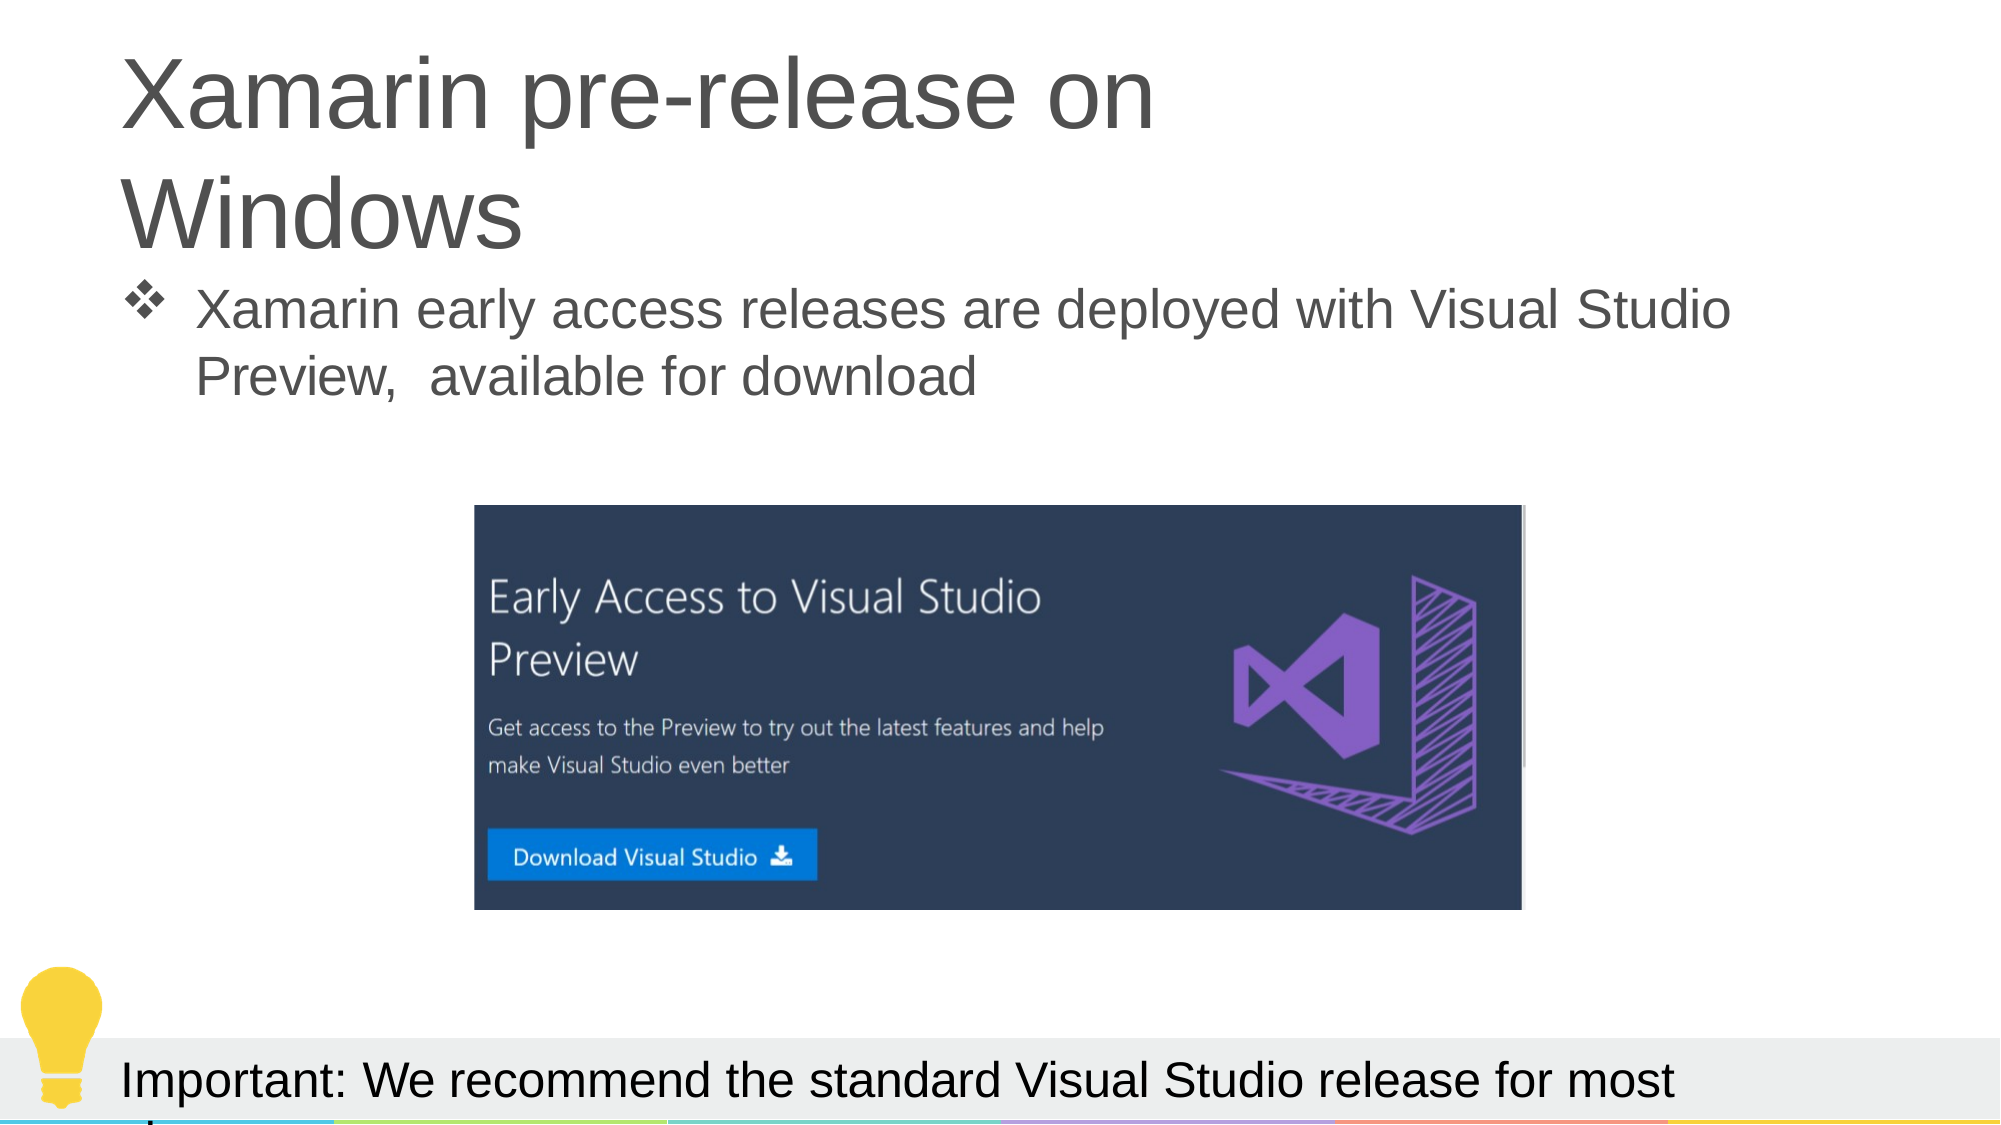

# Xamarin pre-release on Windows
Xamarin early access releases are deployed with Visual Studio Preview,  available for download

Important: We recommend the standard Visual Studio release for most classes